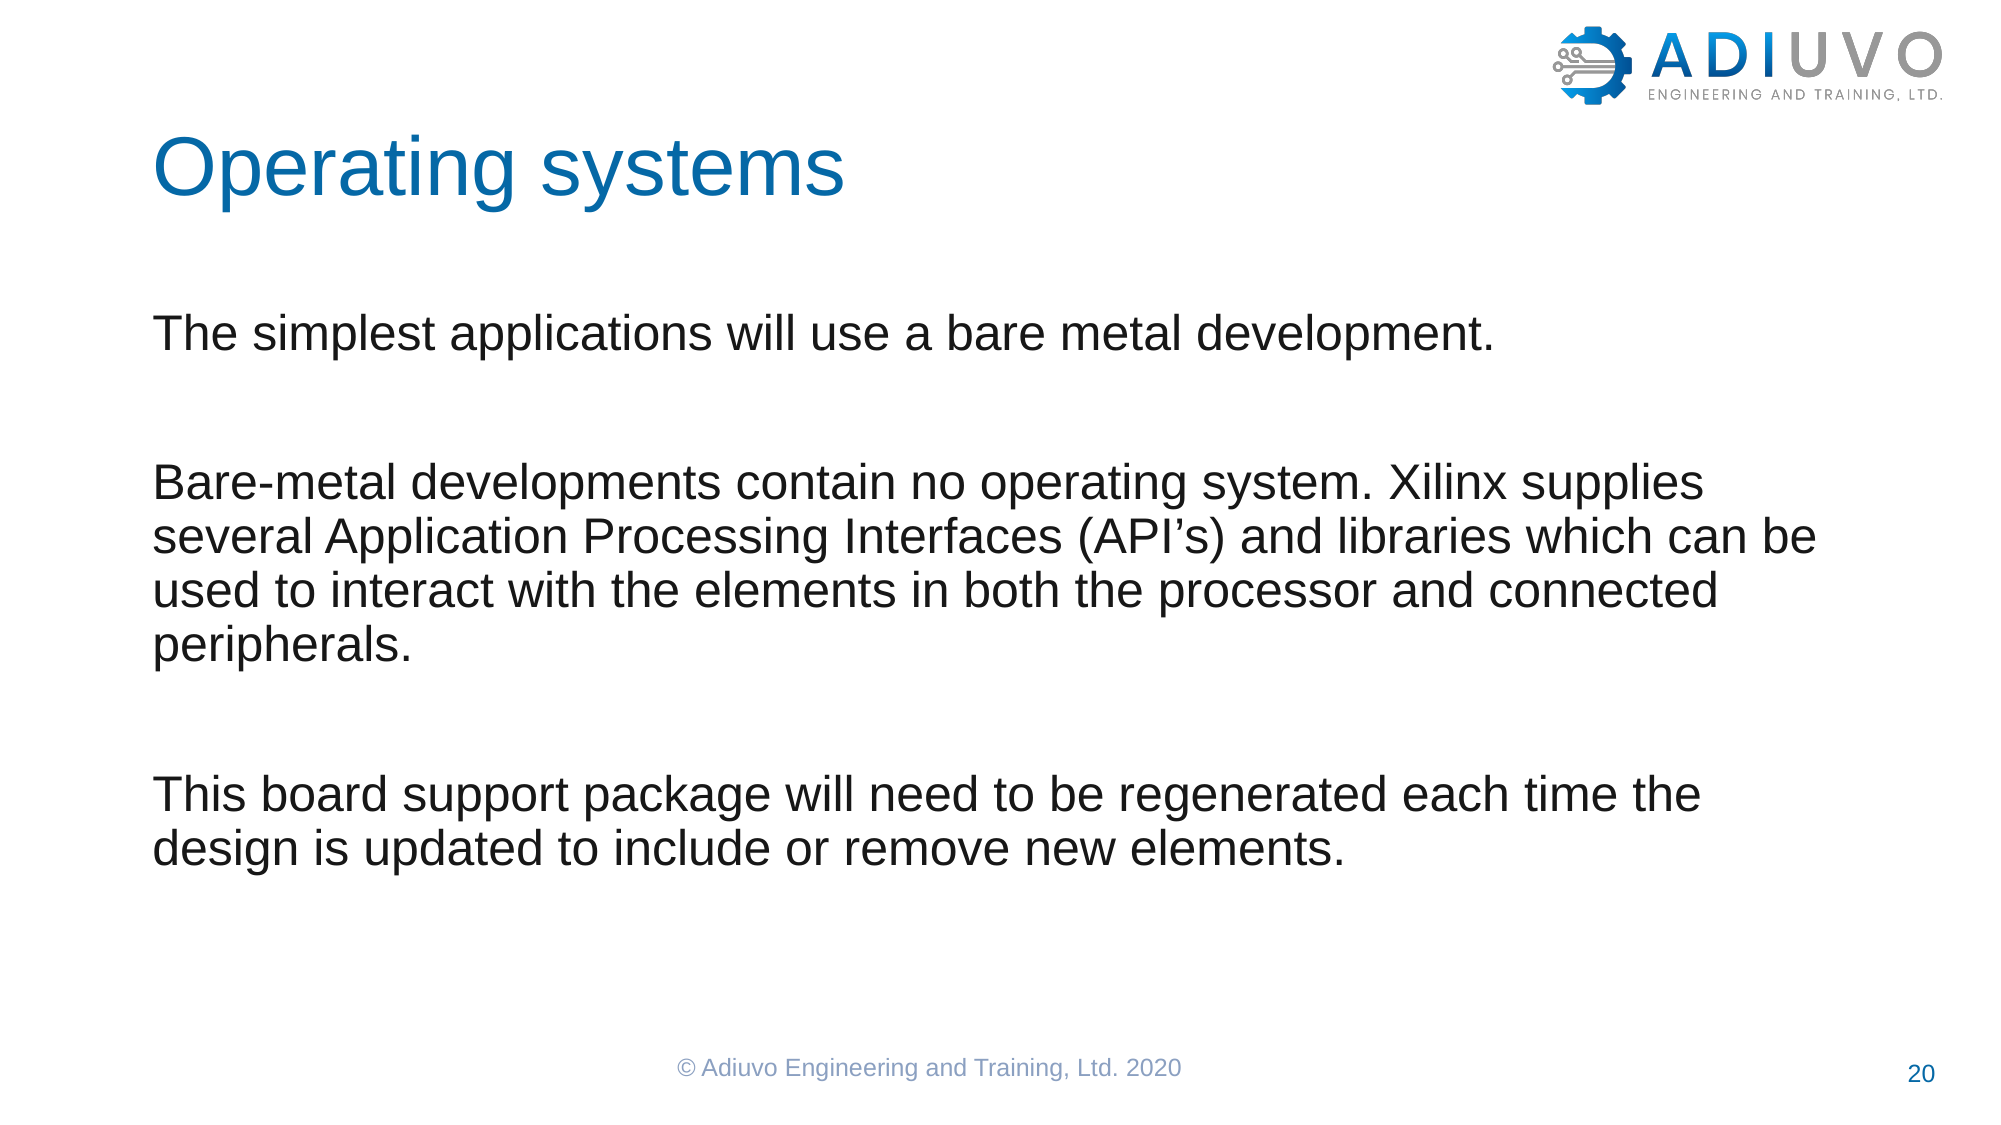

# Operating systems
The simplest applications will use a bare metal development.

Bare-metal developments contain no operating system. Xilinx supplies several Application Processing Interfaces (API’s) and libraries which can be used to interact with the elements in both the processor and connected peripherals.

This board support package will need to be regenerated each time the design is updated to include or remove new elements.
© Adiuvo Engineering and Training, Ltd. 2020
20